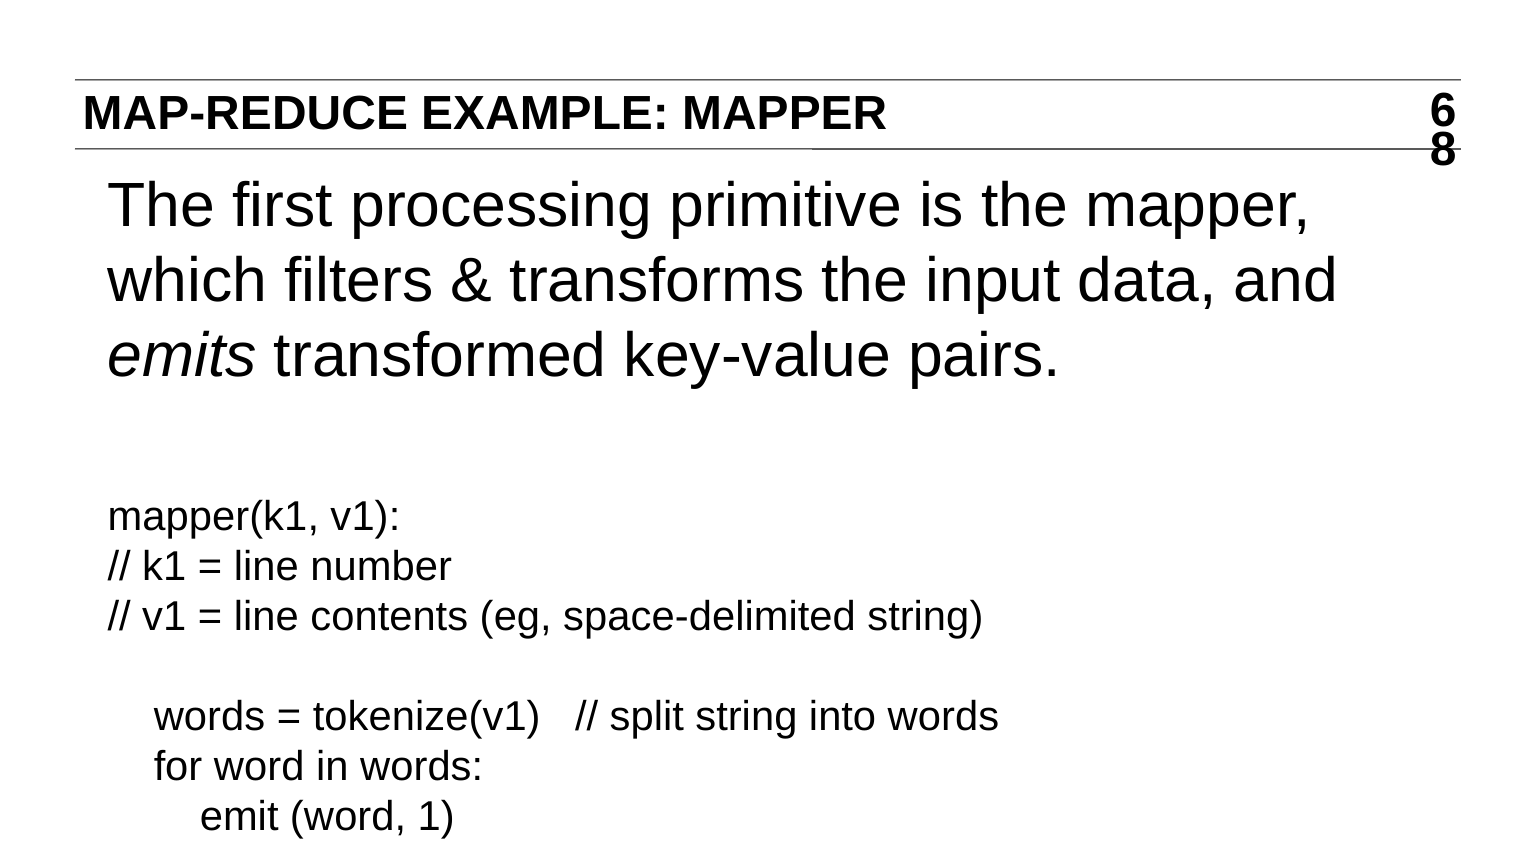

Map-reduce example: mapper
68
The first processing primitive is the mapper, which filters & transforms the input data, and emits transformed key-value pairs.

mapper(k1, v1):
// k1 = line number
// v1 = line contents (eg, space-delimited string)

    words = tokenize(v1)   // split string into words
    for word in words:
        emit (word, 1)